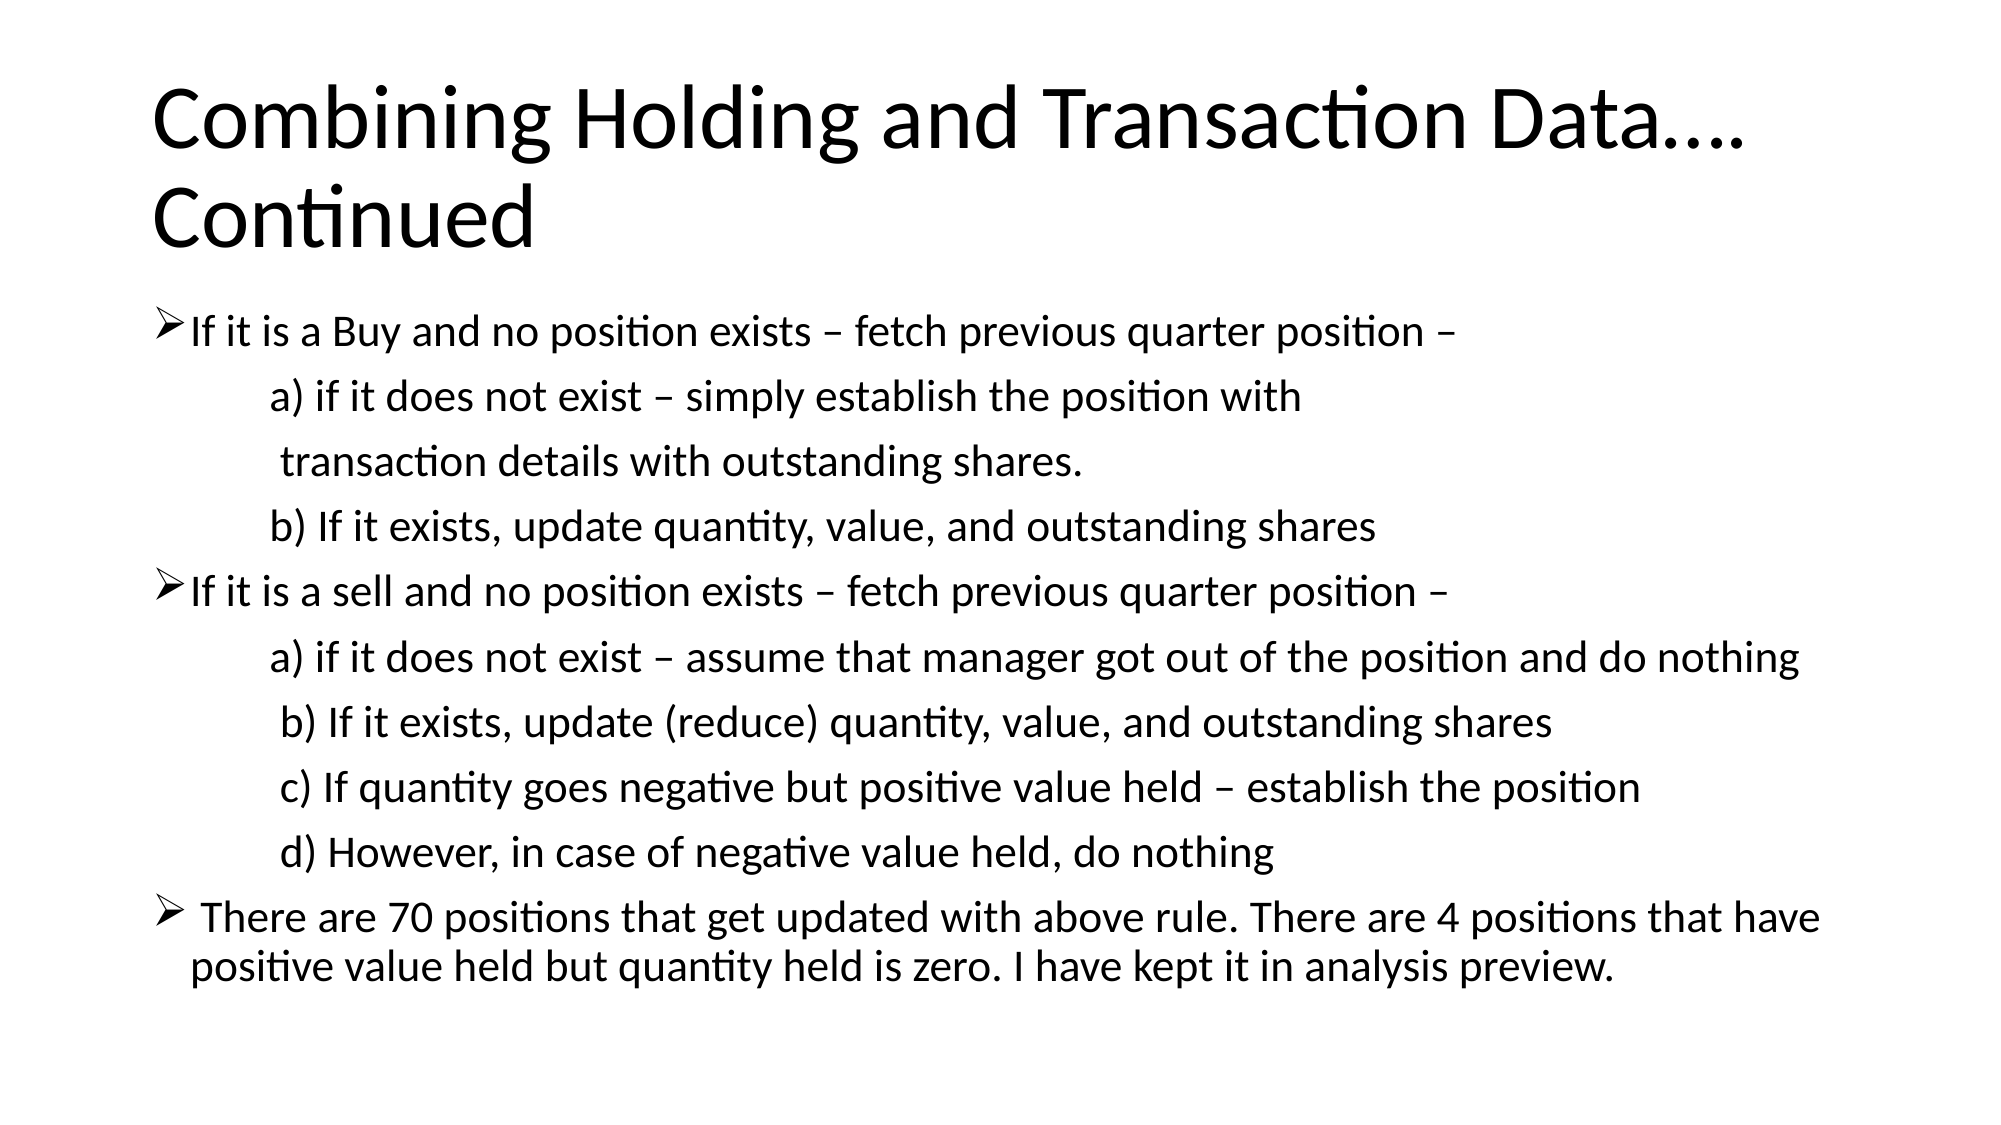

# Combining Holding and Transaction Data…. Continued
If it is a Buy and no position exists – fetch previous quarter position –
	a) if it does not exist – simply establish the position with
	 transaction details with outstanding shares.
	b) If it exists, update quantity, value, and outstanding shares
If it is a sell and no position exists – fetch previous quarter position –
	a) if it does not exist – assume that manager got out of the position and do nothing
	 b) If it exists, update (reduce) quantity, value, and outstanding shares
	 c) If quantity goes negative but positive value held – establish the position
	 d) However, in case of negative value held, do nothing
 There are 70 positions that get updated with above rule. There are 4 positions that have positive value held but quantity held is zero. I have kept it in analysis preview.